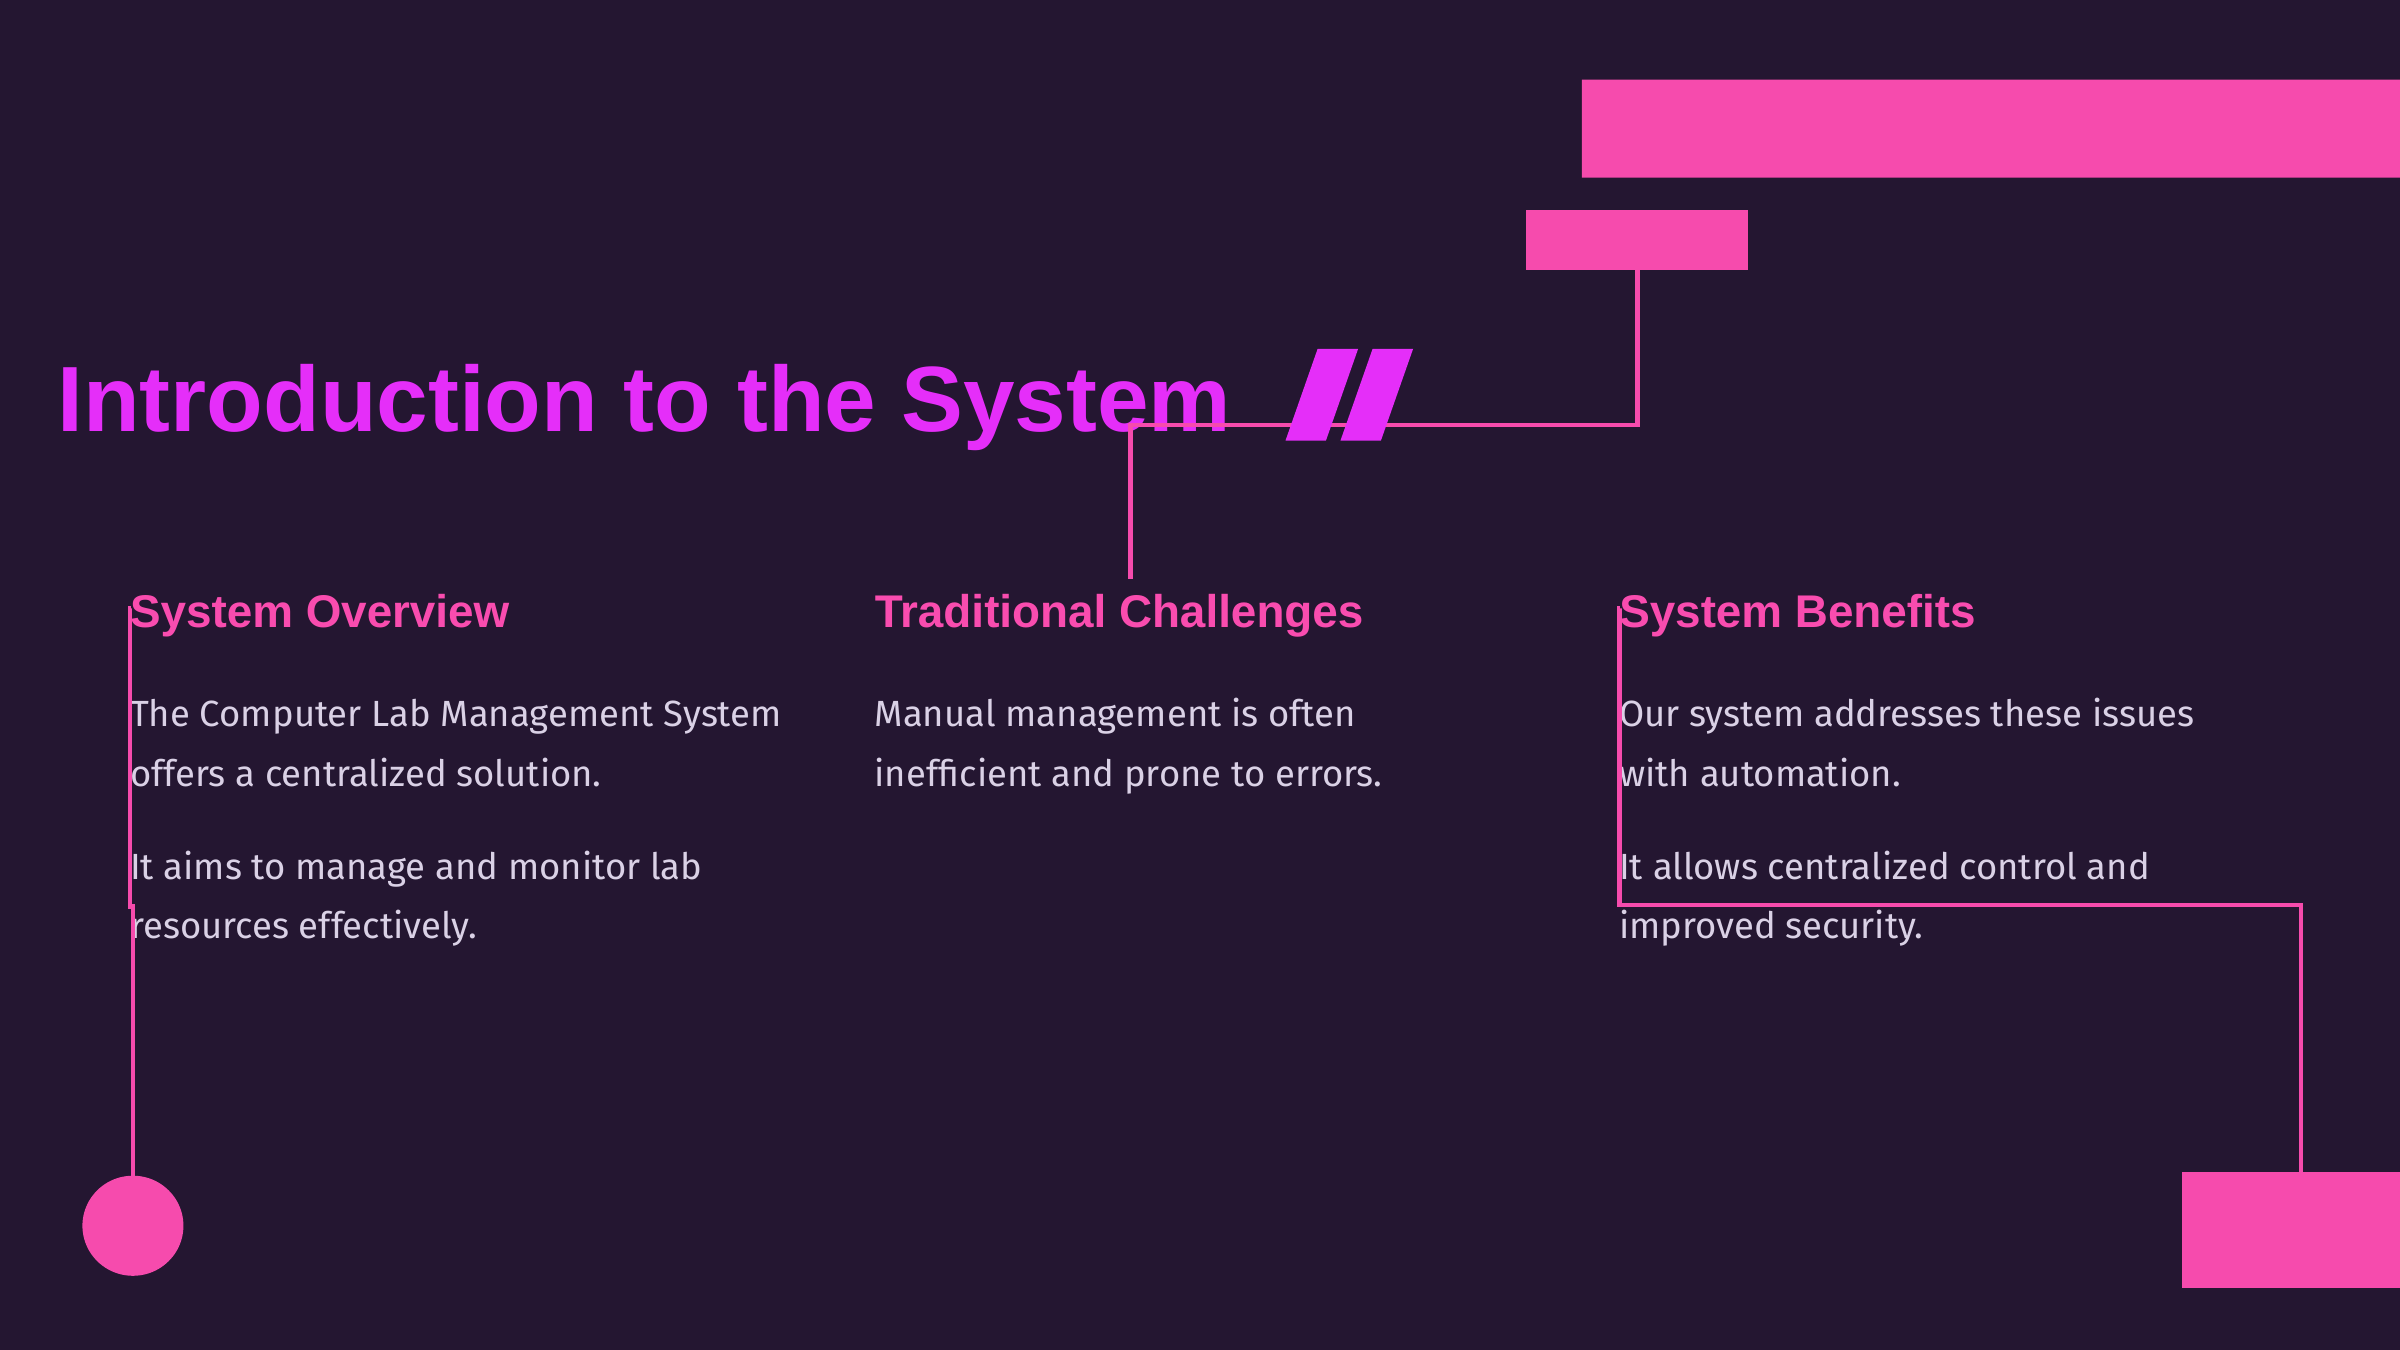

Introduction to the System

System Overview
Traditional Challenges
System Benefits
The Computer Lab Management System offers a centralized solution.
Manual management is often inefficient and prone to errors.
Our system addresses these issues with automation.
It aims to manage and monitor lab resources effectively.
It allows centralized control and improved security.